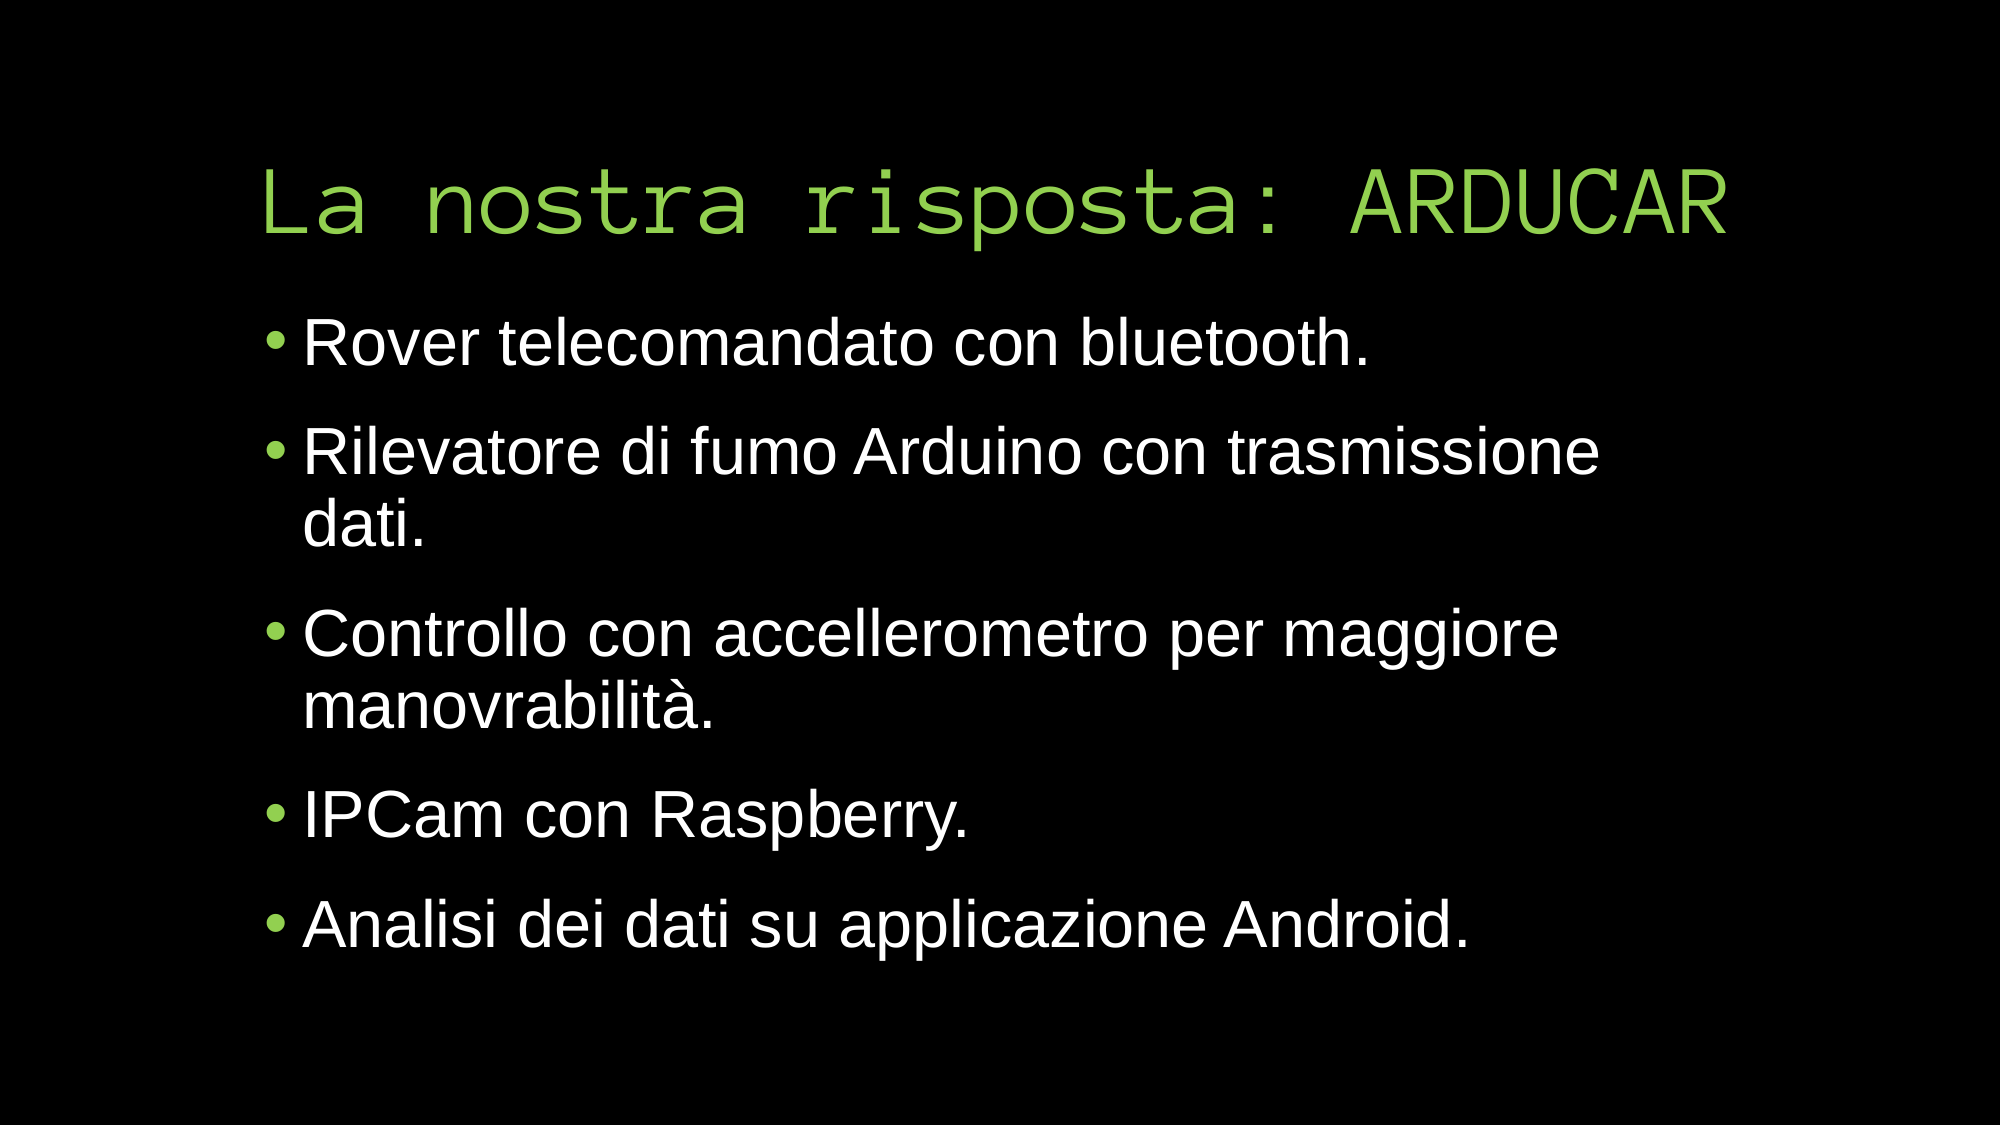

# La nostra risposta: ARDUCAR
Rover telecomandato con bluetooth.
Rilevatore di fumo Arduino con trasmissione dati.
Controllo con accellerometro per maggiore manovrabilità.
IPCam con Raspberry.
Analisi dei dati su applicazione Android.